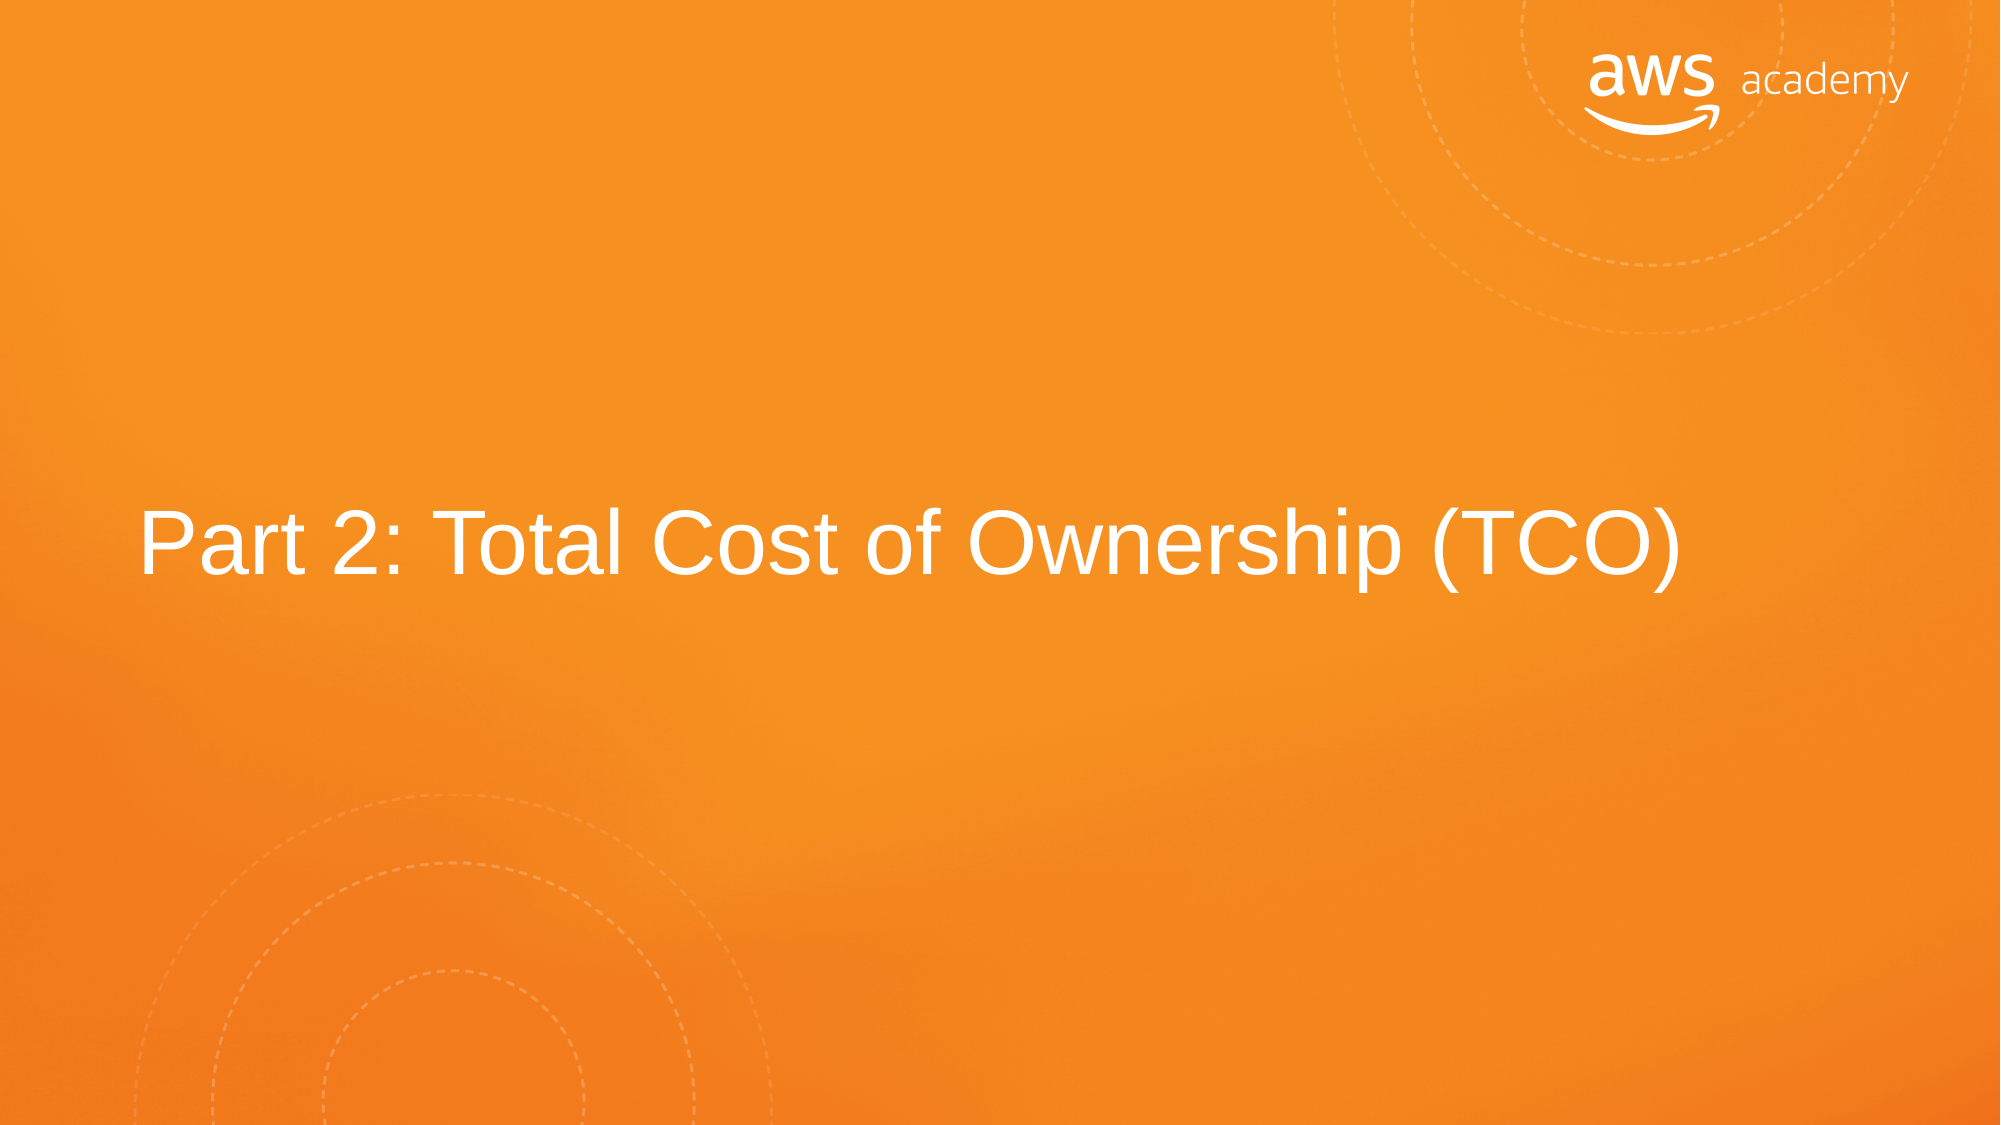

# Part 2: Total Cost of Ownership (TCO)